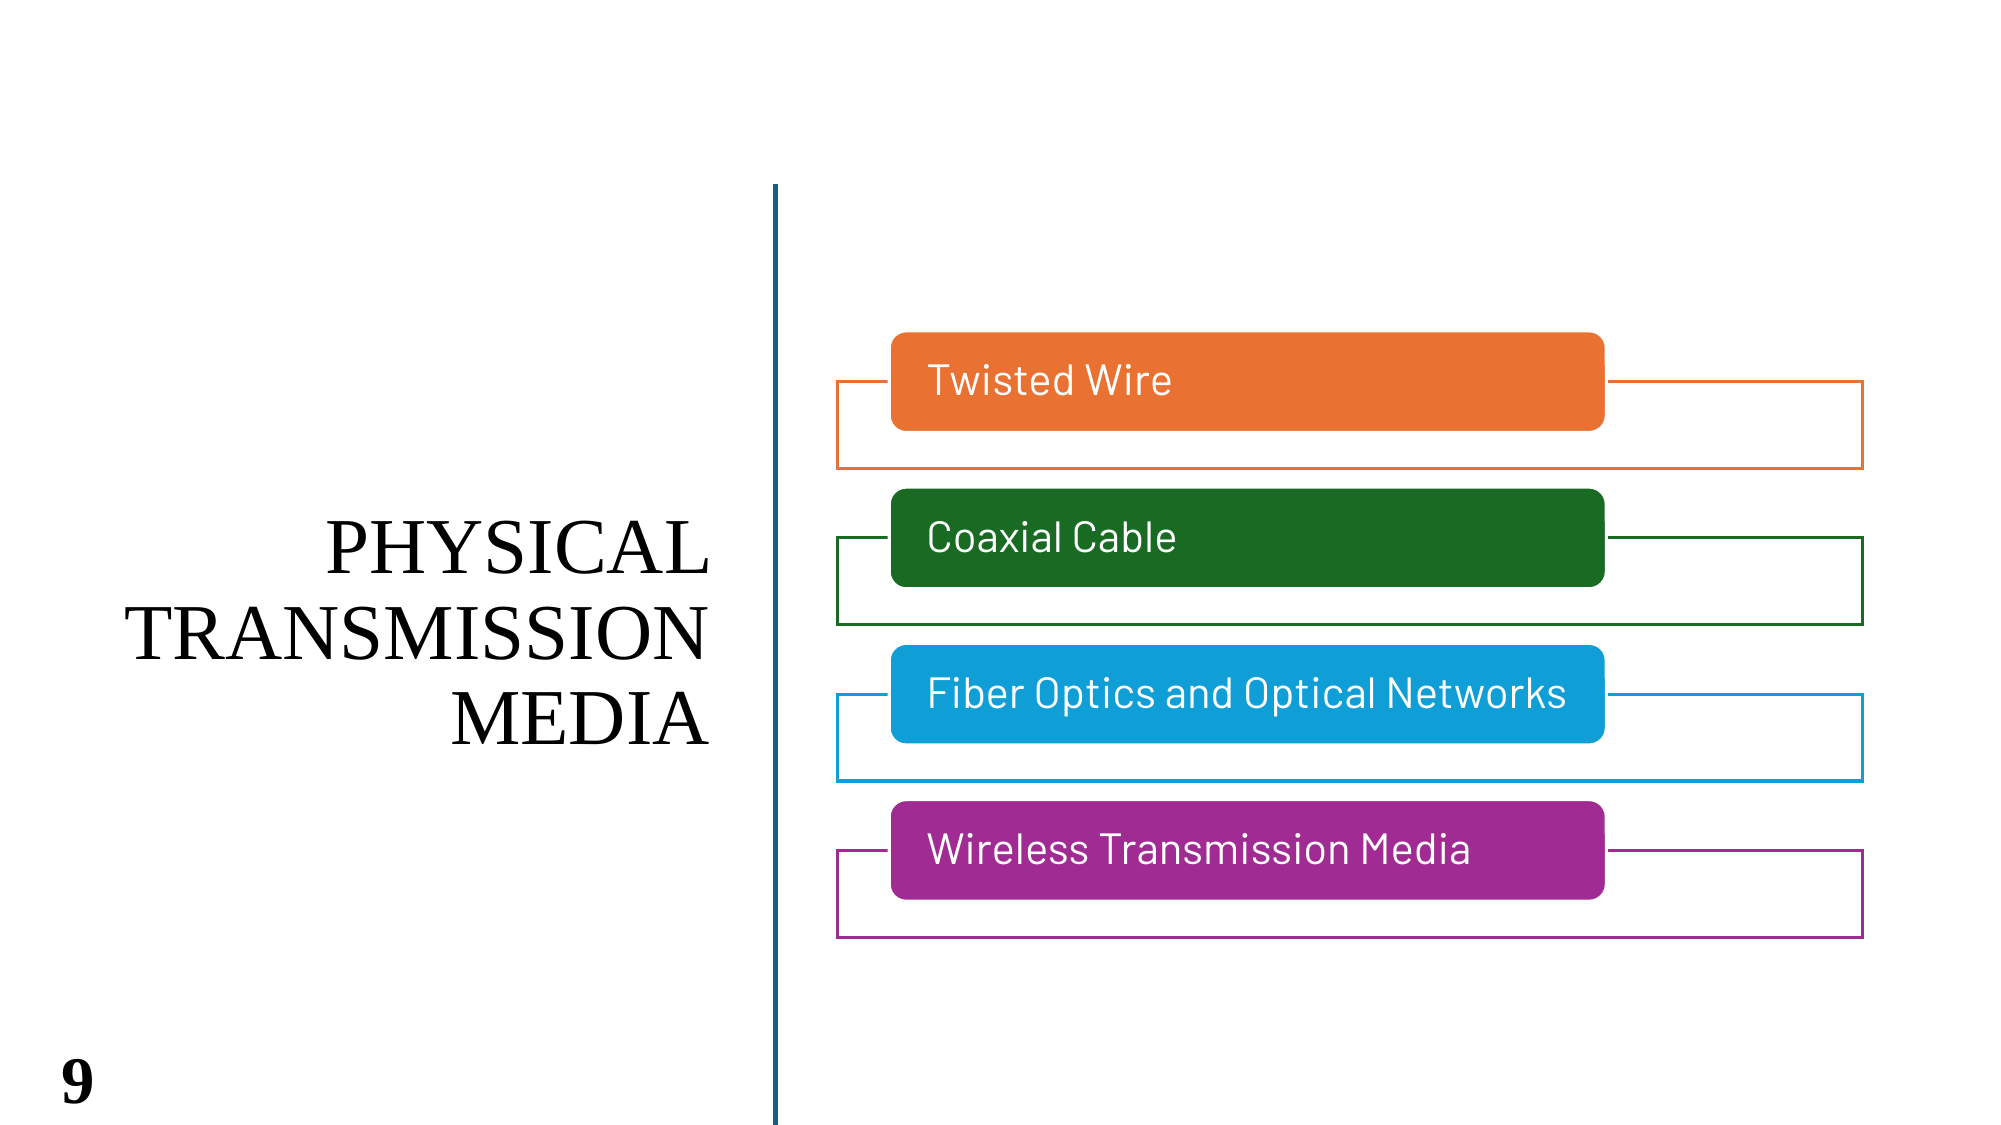

# PHYSICAL TRANSMISSION MEDIA
Twisted Wire
Coaxial Cable
Fiber Optics and Optical Networks
Wireless Transmission Media
9